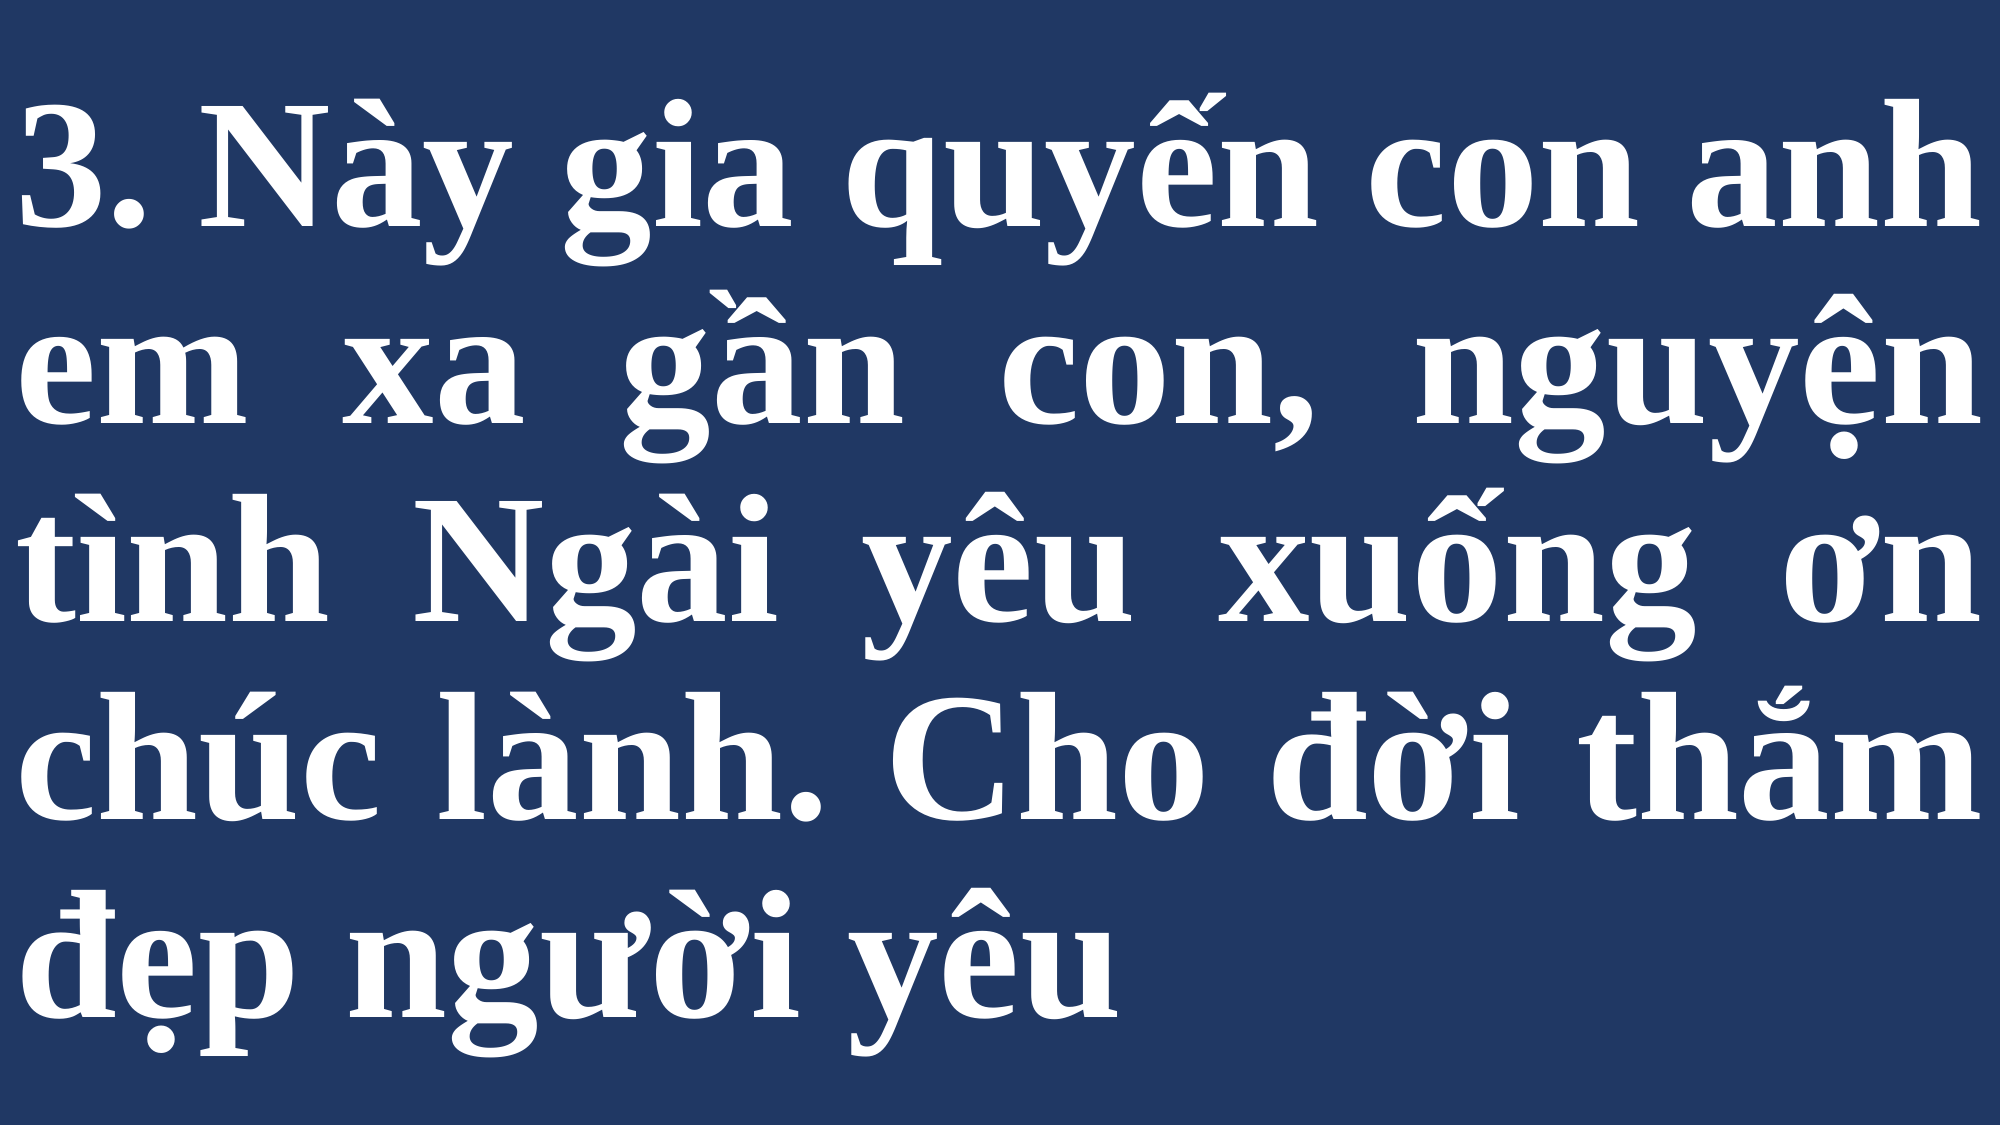

# 3. Này gia quyến con anh em xa gần con, nguyện tình Ngài yêu xuống ơn chúc lành. Cho đời thắm đẹp người yêu